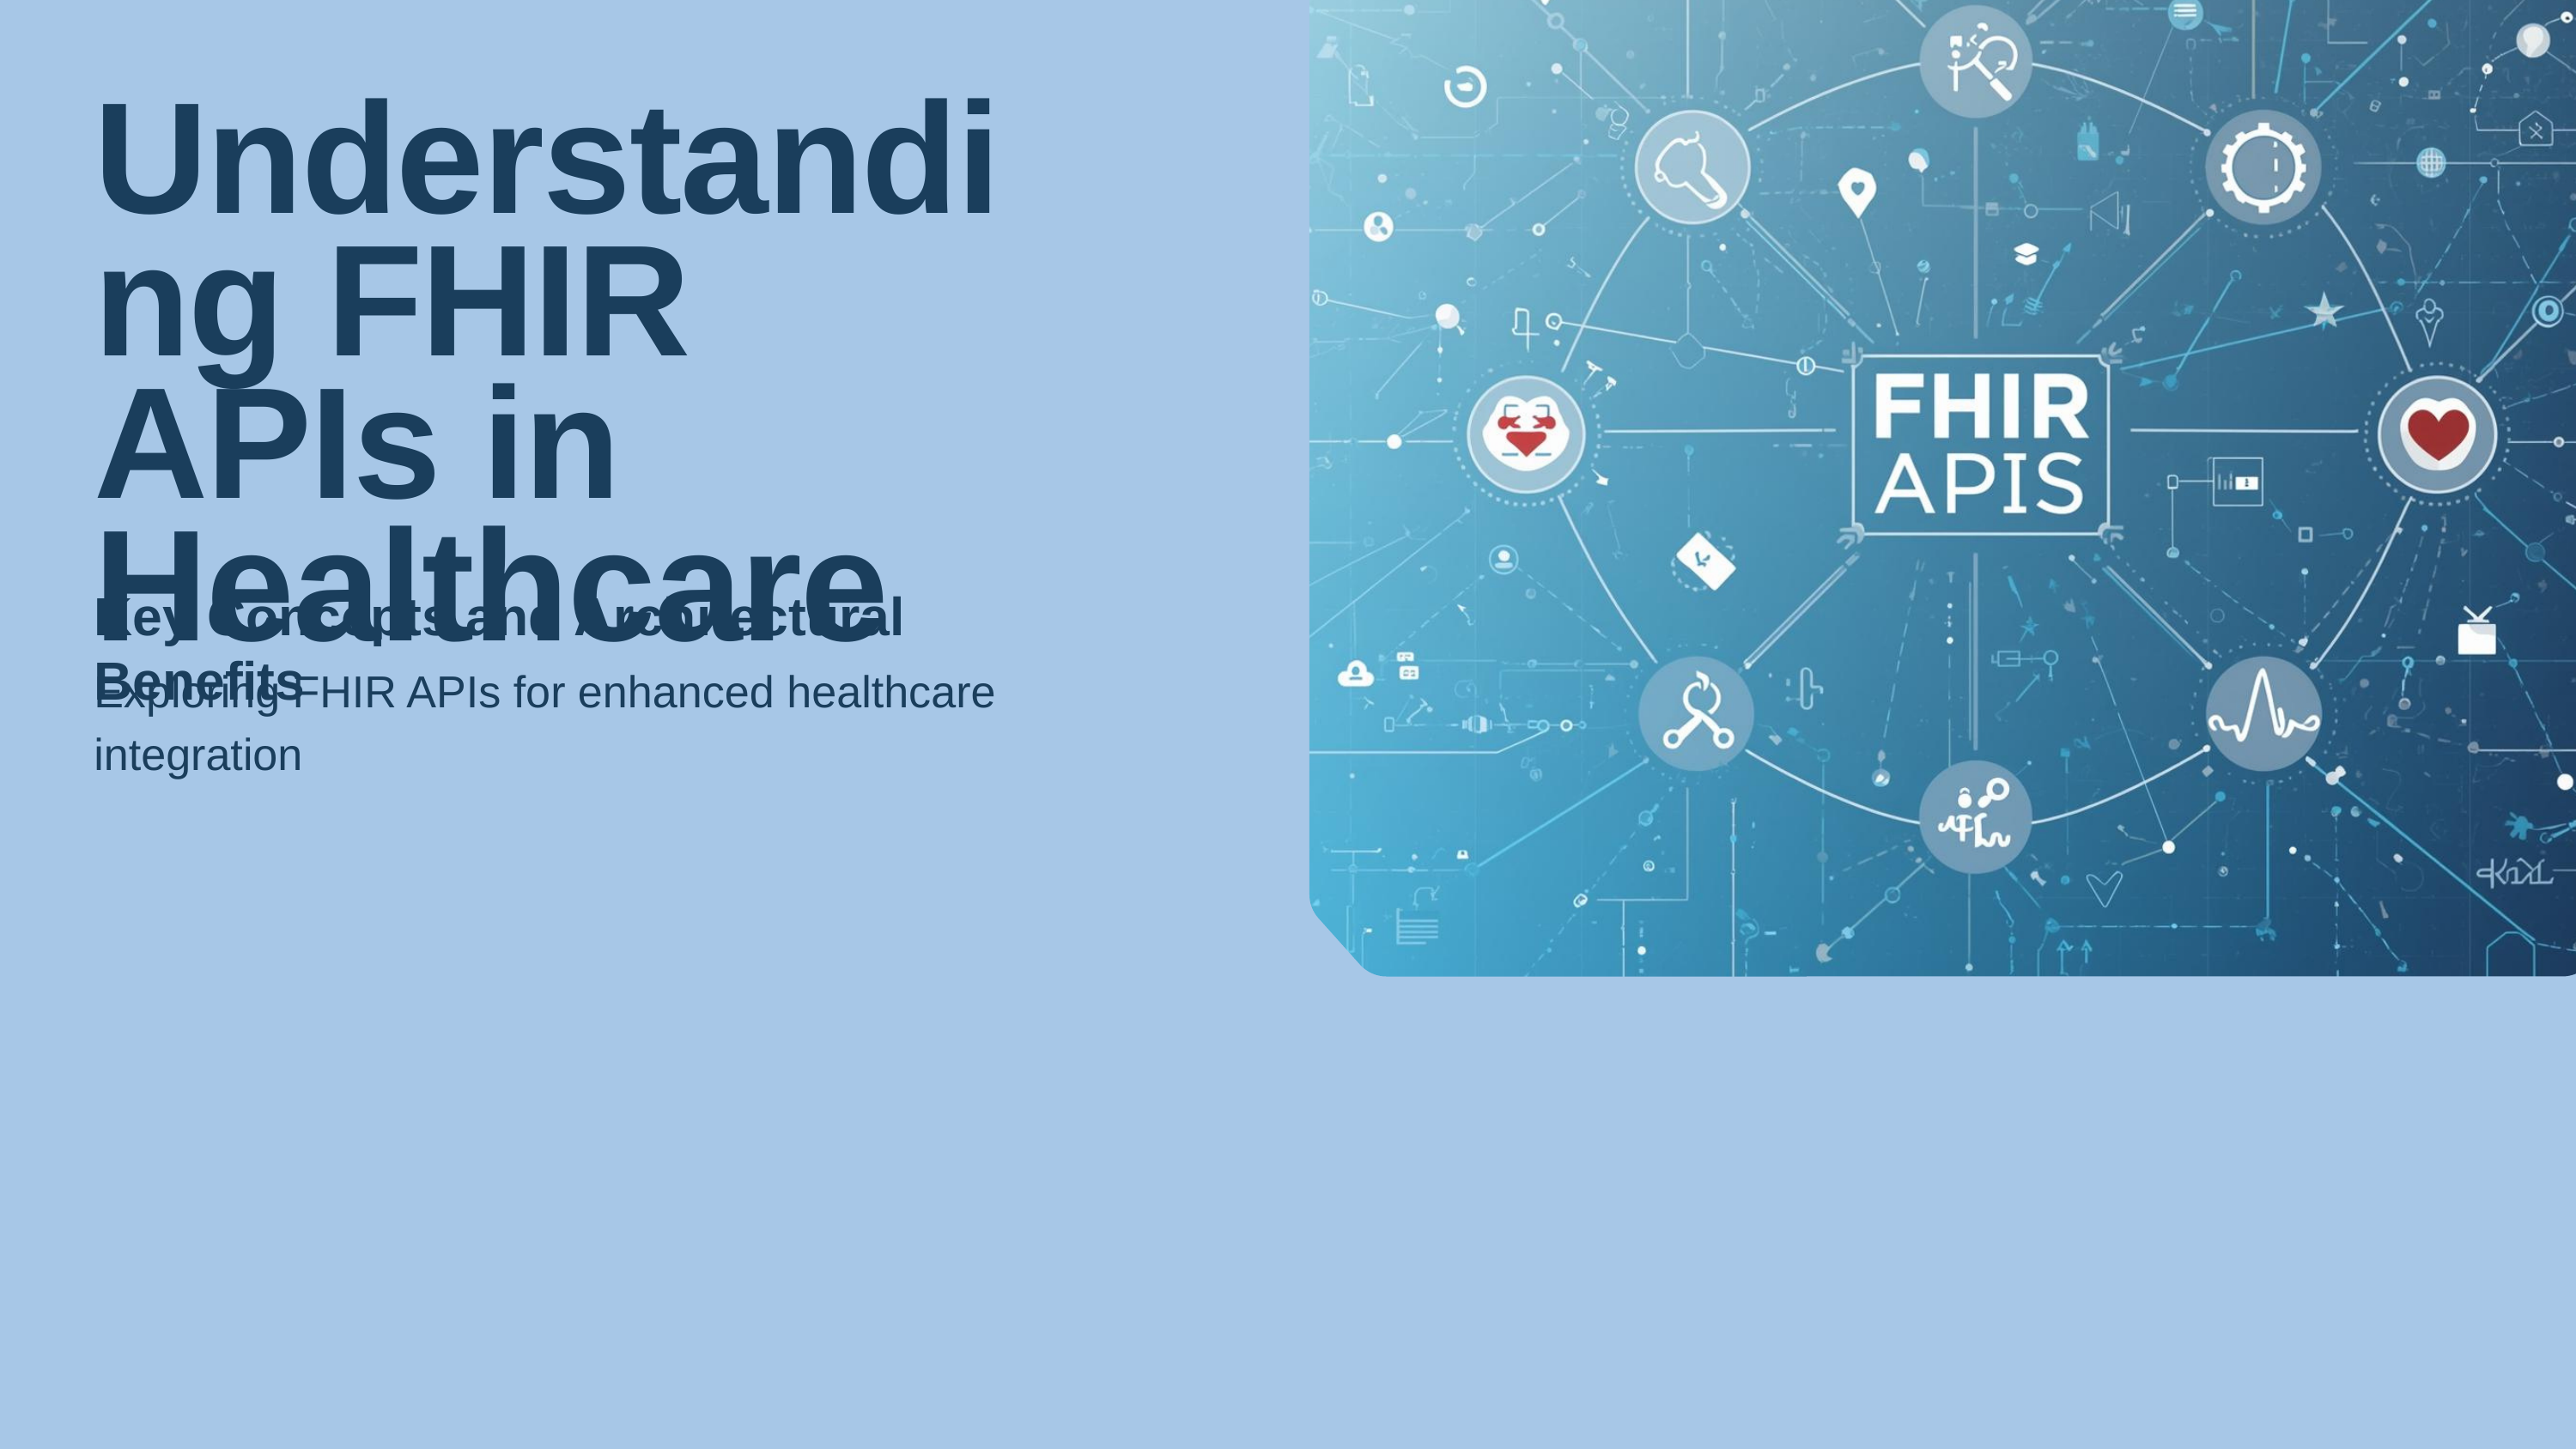

Understanding FHIR APIs in Healthcare
Key Concepts and Architectural Benefits
Exploring FHIR APIs for enhanced healthcare integration